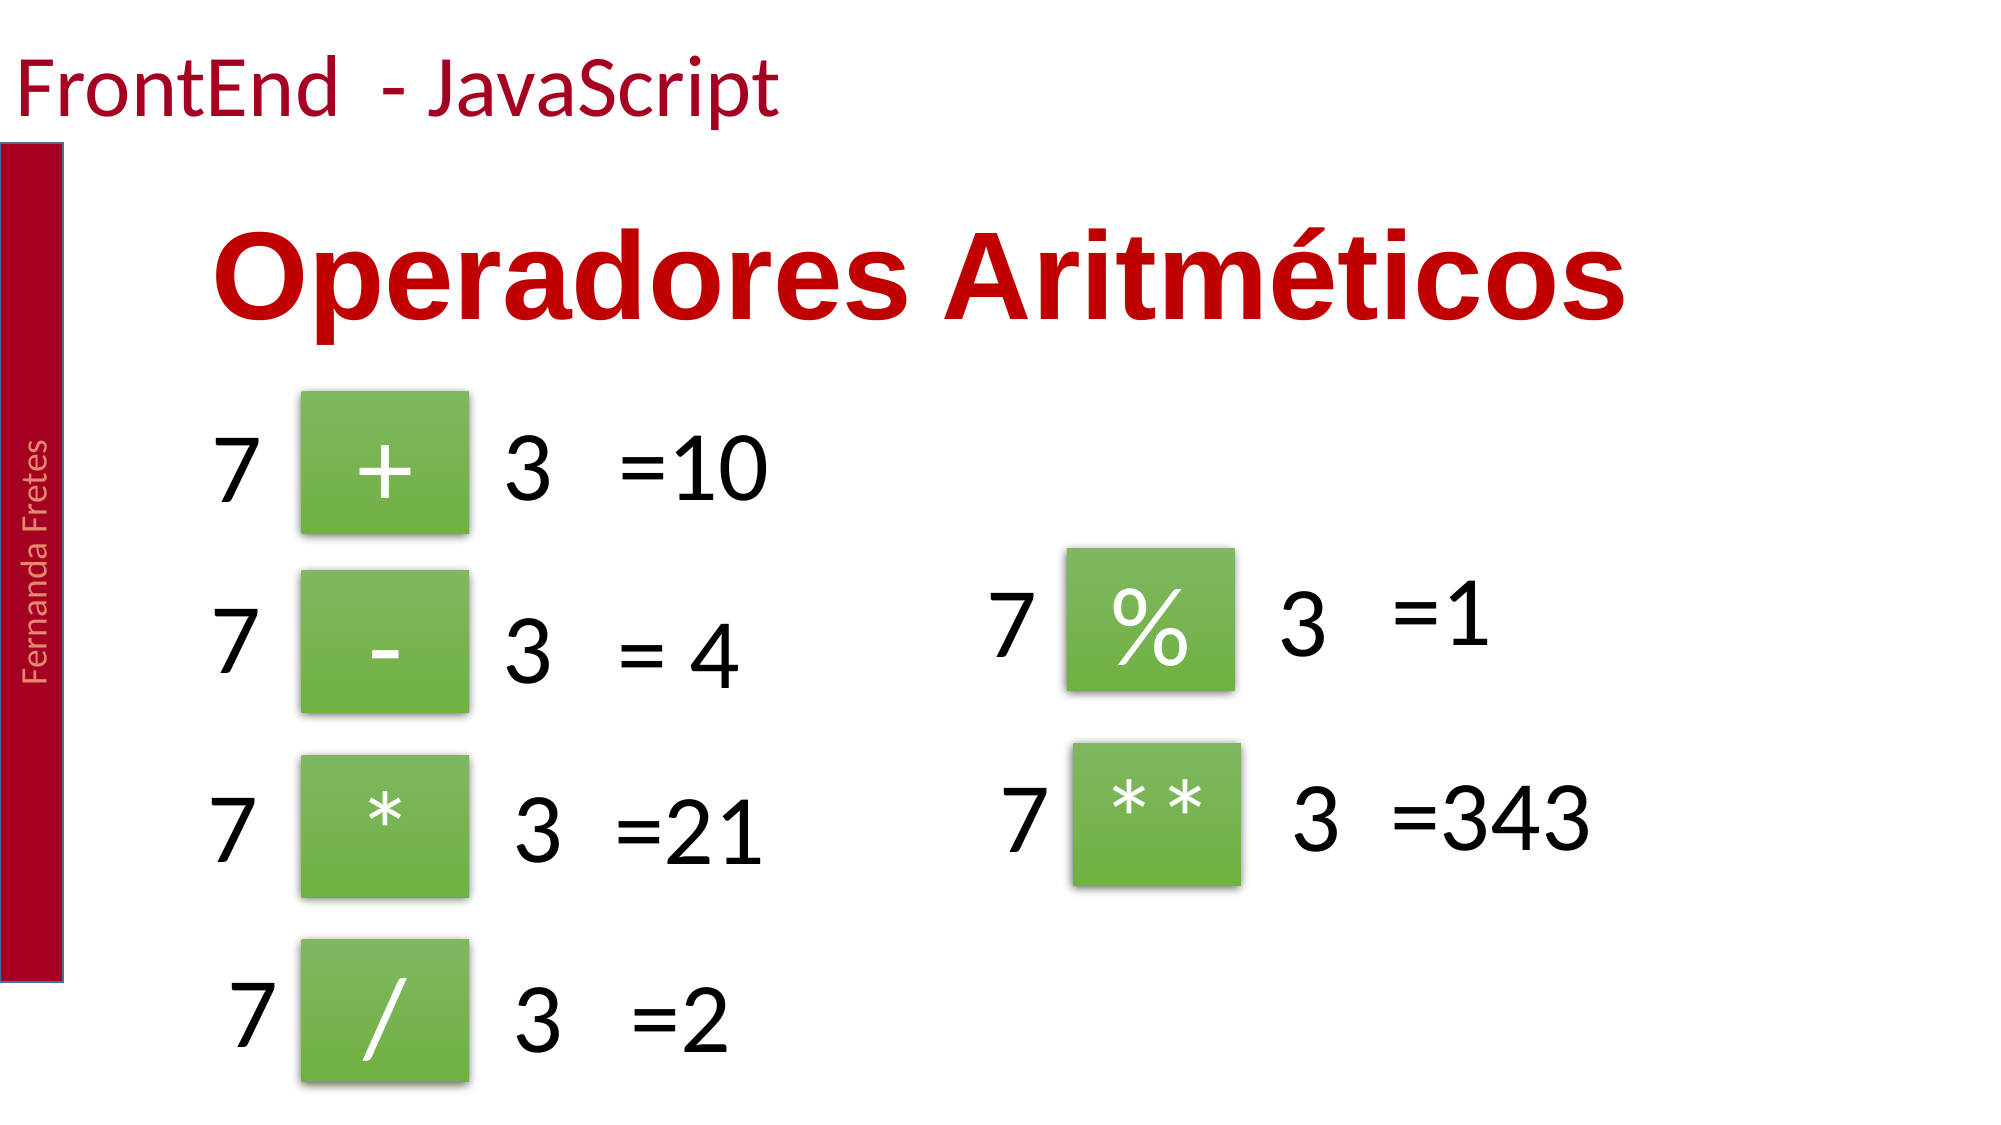

FrontEnd  - JavaScript
Operadores Aritméticos

Fernanda Fretes

+
=10
3
7
=1
%
3
7
7
-
3
= 4
**
=343
3
7
7
3
*
=21
7
/
3
=2